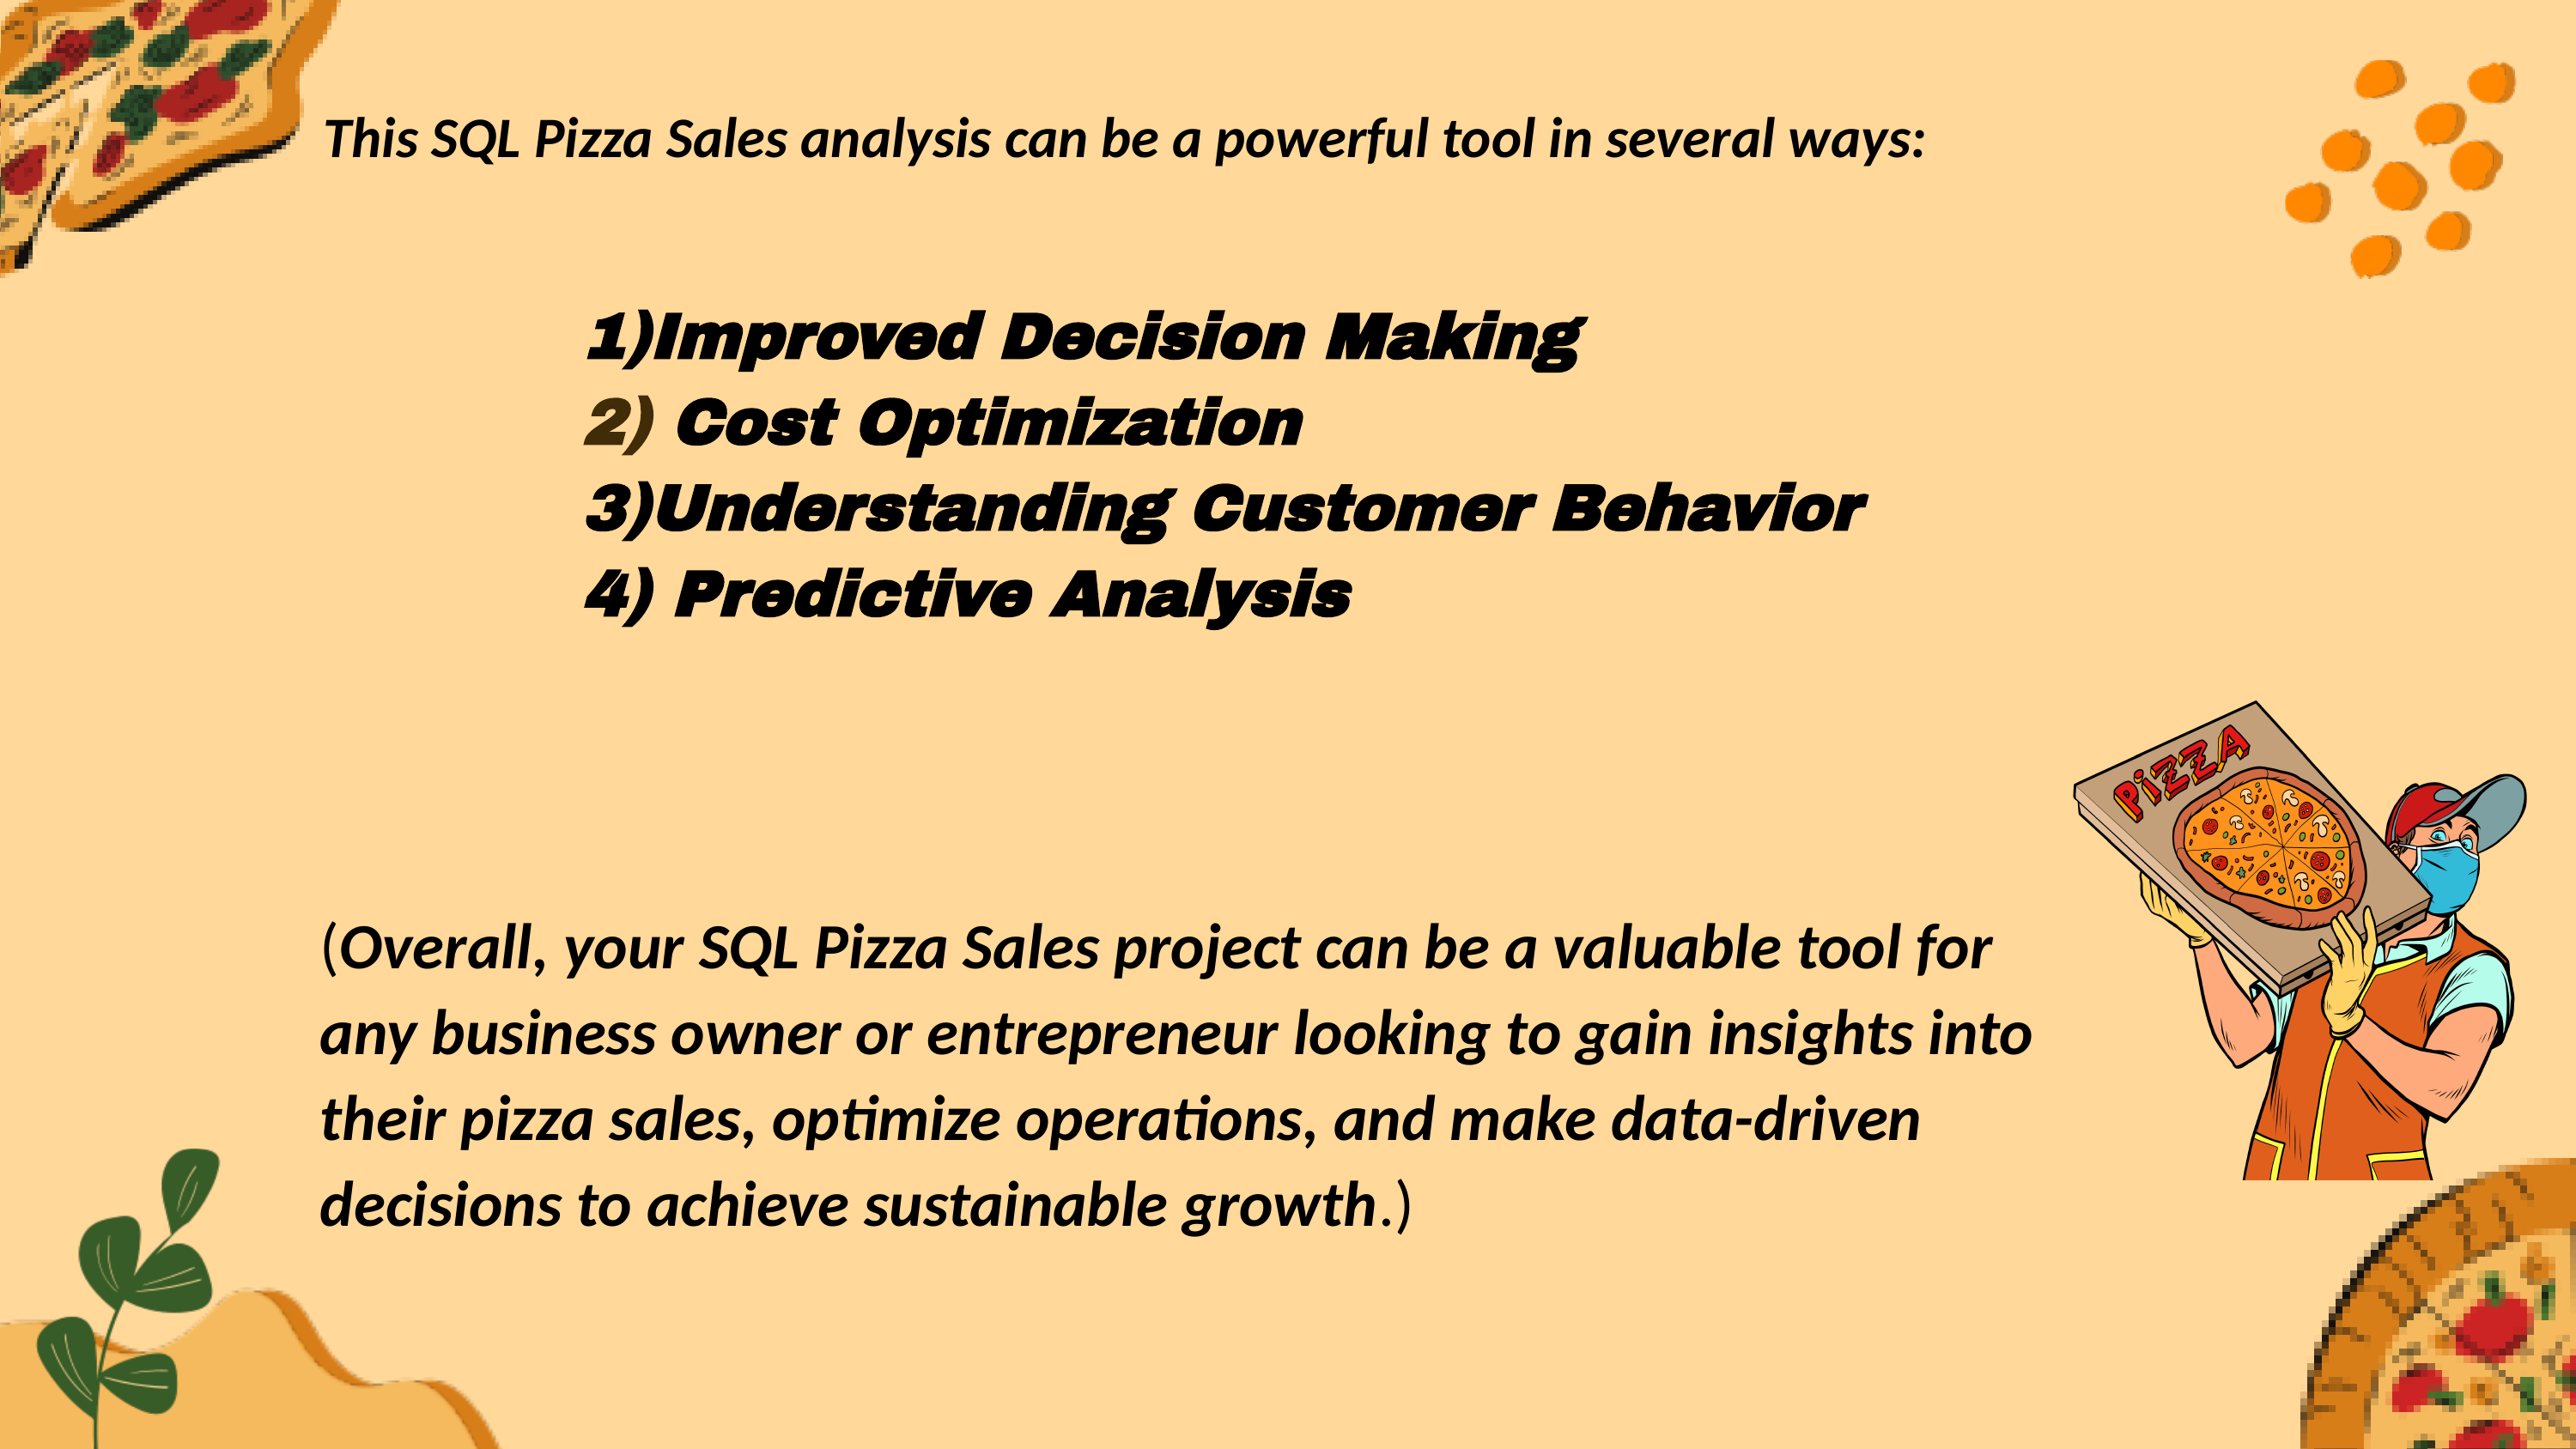

This SQL Pizza Sales analysis can be a powerful tool in several ways:

1)Improved Decision Making
2) Cost Optimization
3)Understanding Customer Behavior
4) Predictive Analysis

(Overall, your SQL Pizza Sales project can be a valuable tool for any business owner or entrepreneur looking to gain insights into their pizza sales, optimize operations, and make data-driven decisions to achieve sustainable growth.)